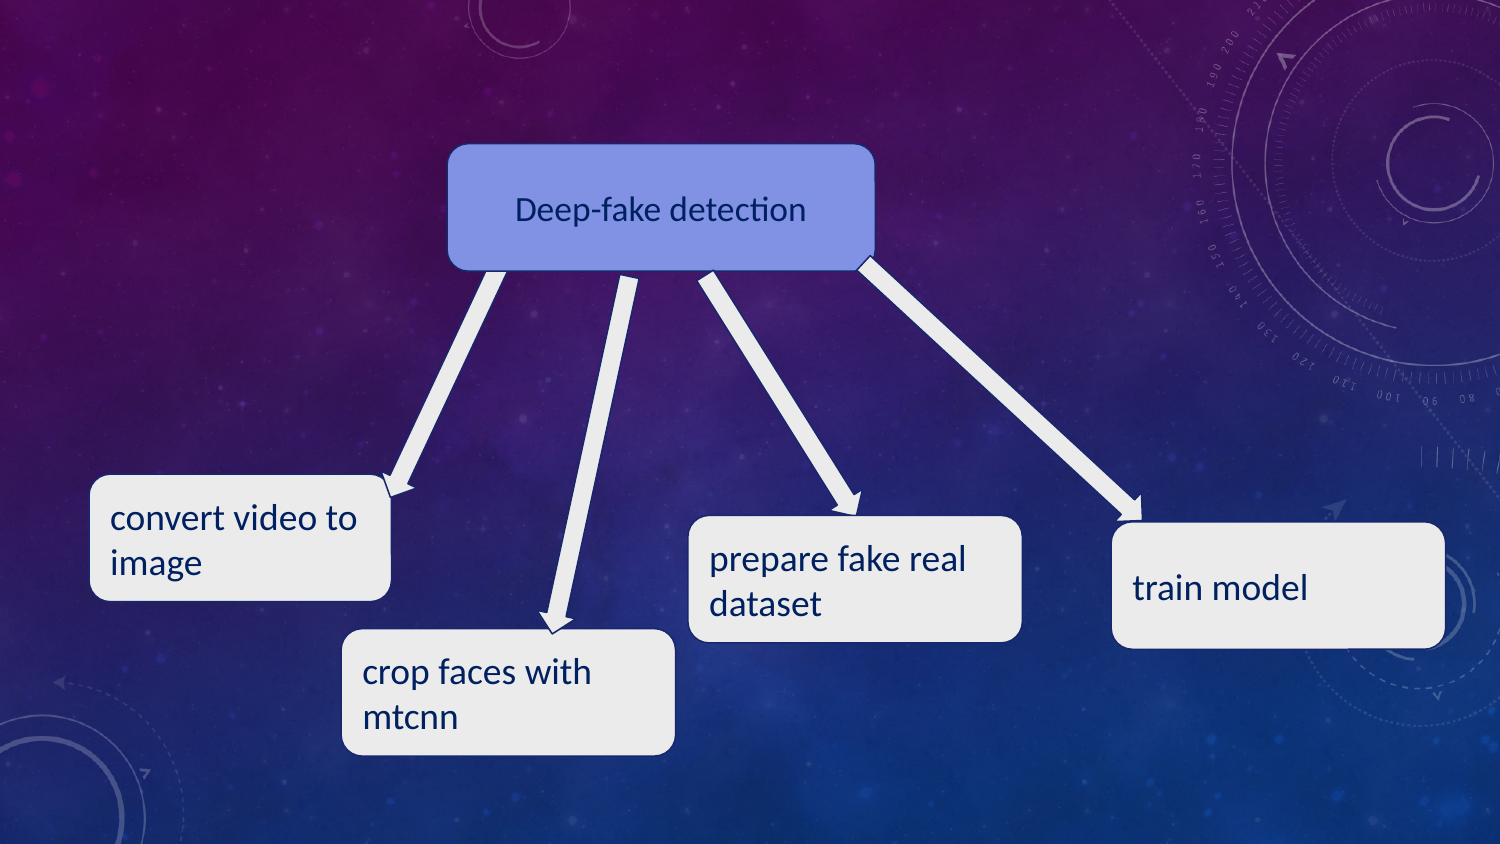

Deep-fake detection

convert video to image
prepare fake real dataset
train model
crop faces with mtcnn